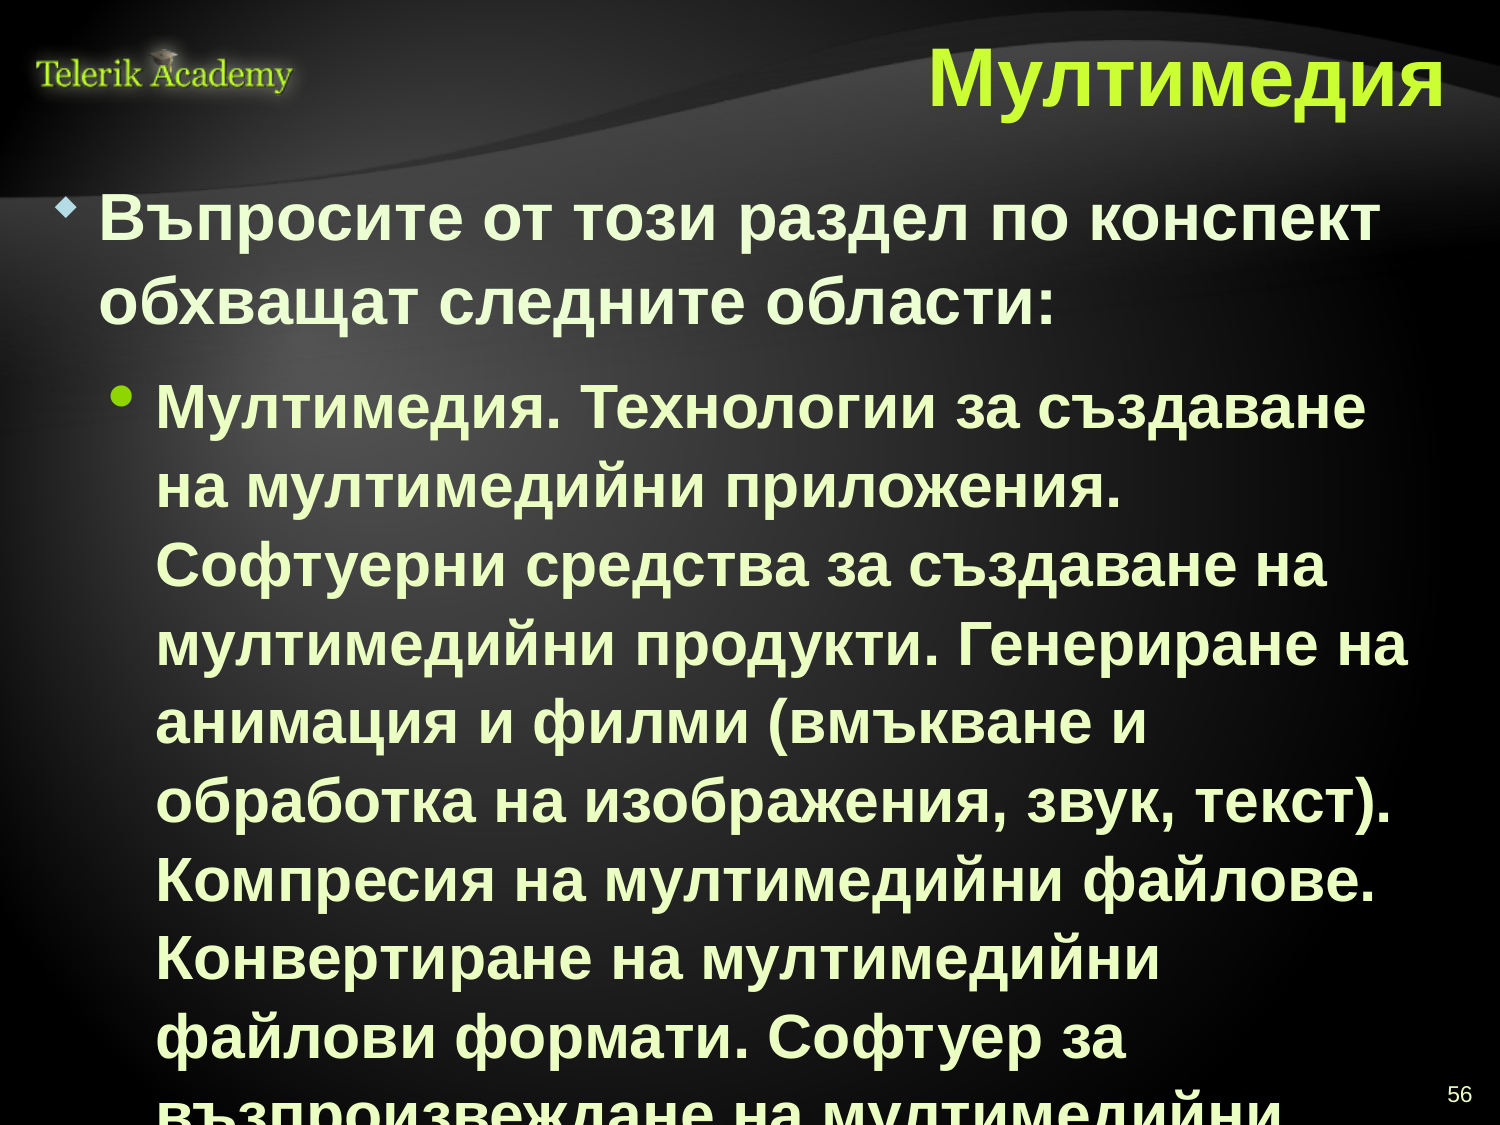

# Мултимедия
Въпросите от този раздел по конспект обхващат следните области:
Мултимедия. Технологии за създаване на мултимедийни приложения. Софтуерни средства за създаване на мултимедийни продукти. Генериране на анимация и филми (вмъкване и обработка на изображения, звук, текст). Компресия на мултимедийни файлове. Конвертиране на мултимедийни файлови формати. Софтуер за възпроизвеждане на мултимедийни продукти, анимация и филми.
56